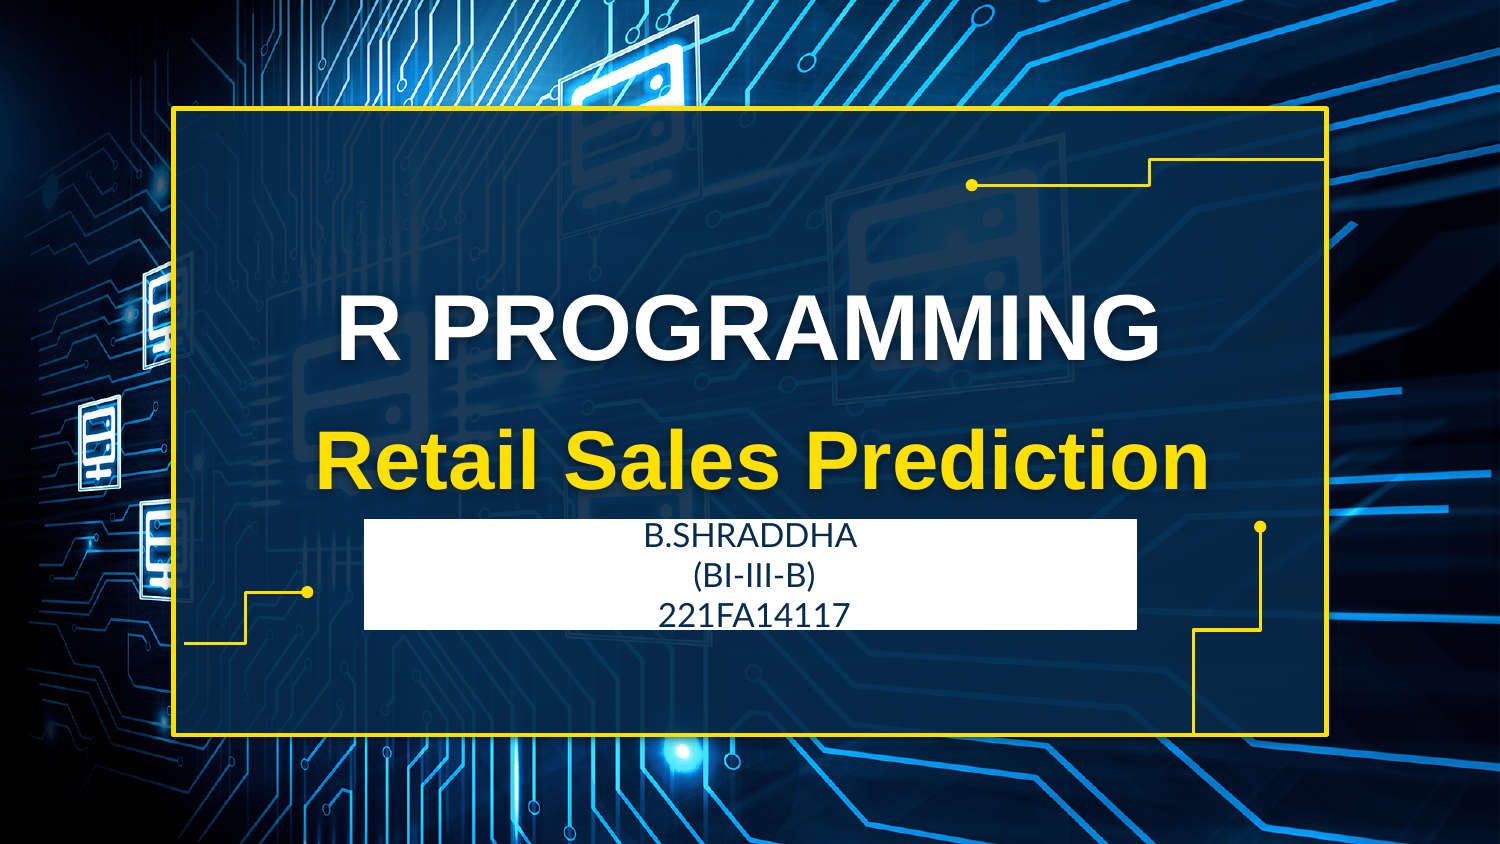

# R PROGRAMMING Retail Sales Prediction
B.SHRADDHA
 (BI-III-B)
 221FA14117